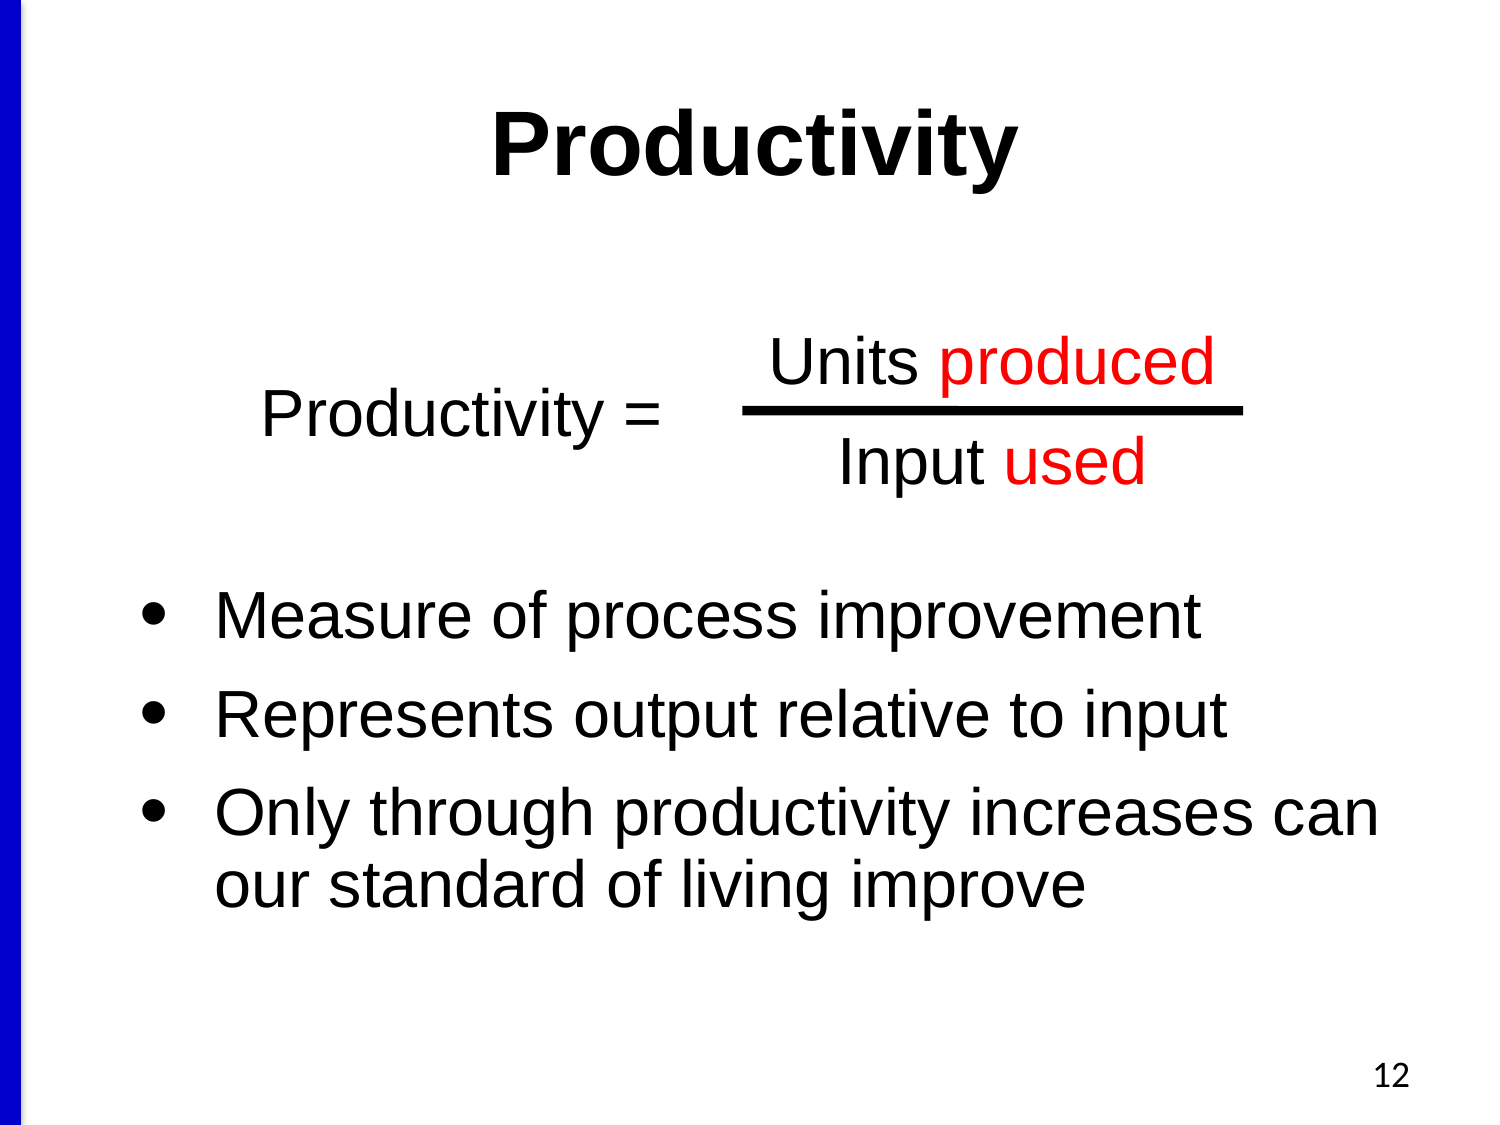

# Productivity
Units produced
Input used

Productivity =
Measure of process improvement
Represents output relative to input
Only through productivity increases can our standard of living improve

12